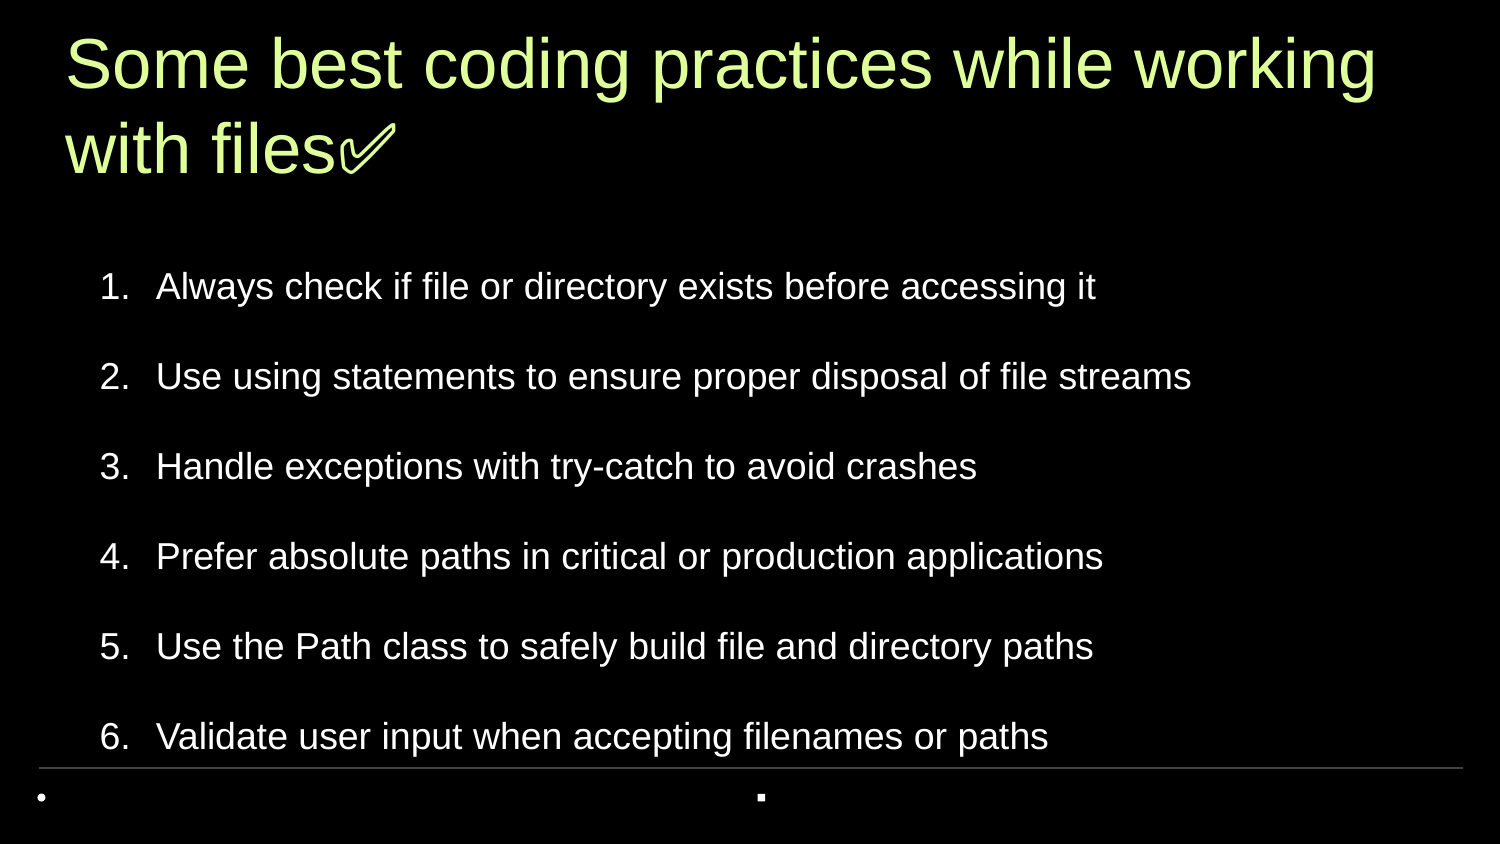

# Some best coding practices while working with files✅
Always check if file or directory exists before accessing it

Use using statements to ensure proper disposal of file streams

Handle exceptions with try-catch to avoid crashes

Prefer absolute paths in critical or production applications

Use the Path class to safely build file and directory paths

Validate user input when accepting filenames or paths